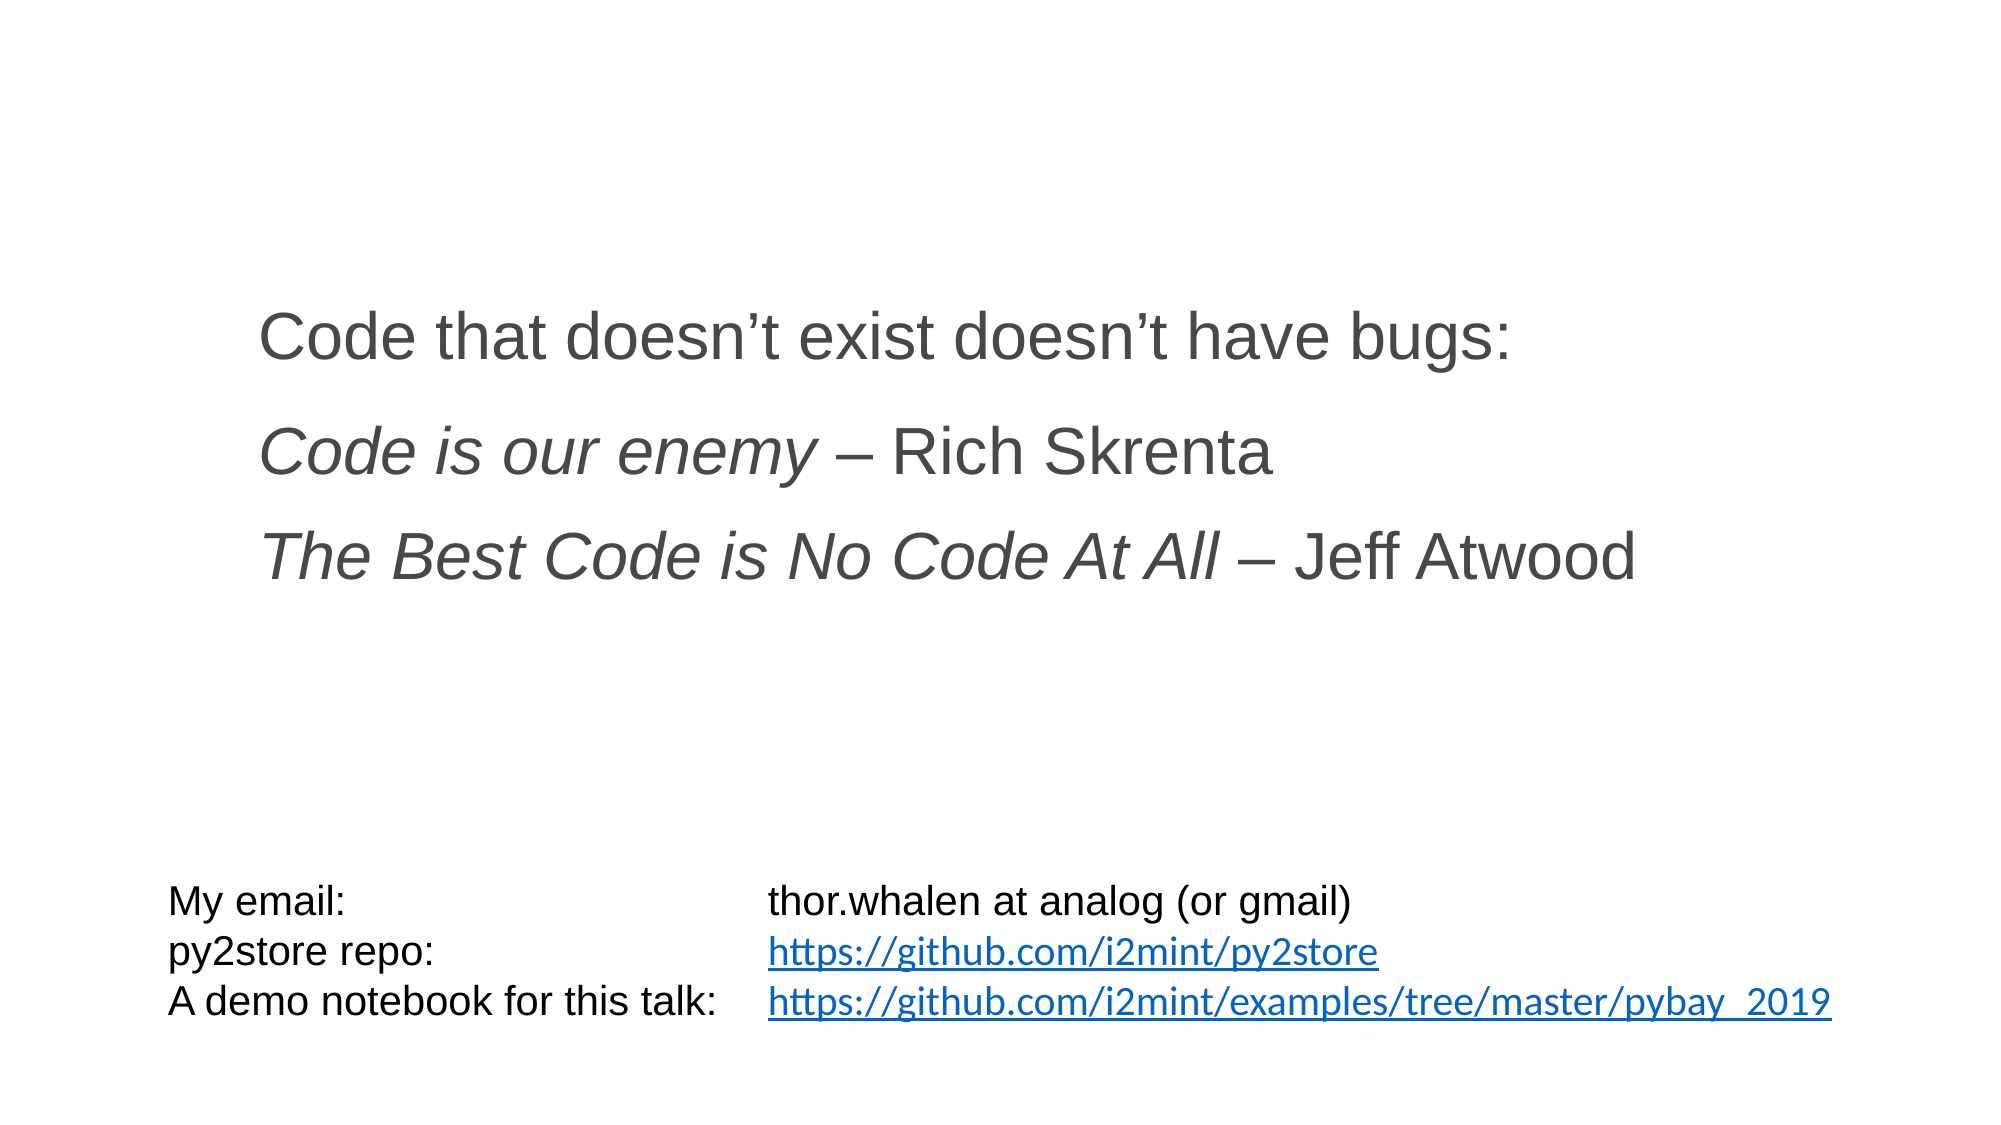

Code that doesn’t exist doesn’t have bugs:
Code is our enemy – Rich Skrenta
The Best Code is No Code At All – Jeff Atwood
My email: 			thor.whalen at analog (or gmail)
py2store repo: 			https://github.com/i2mint/py2store
A demo notebook for this talk:	https://github.com/i2mint/examples/tree/master/pybay_2019